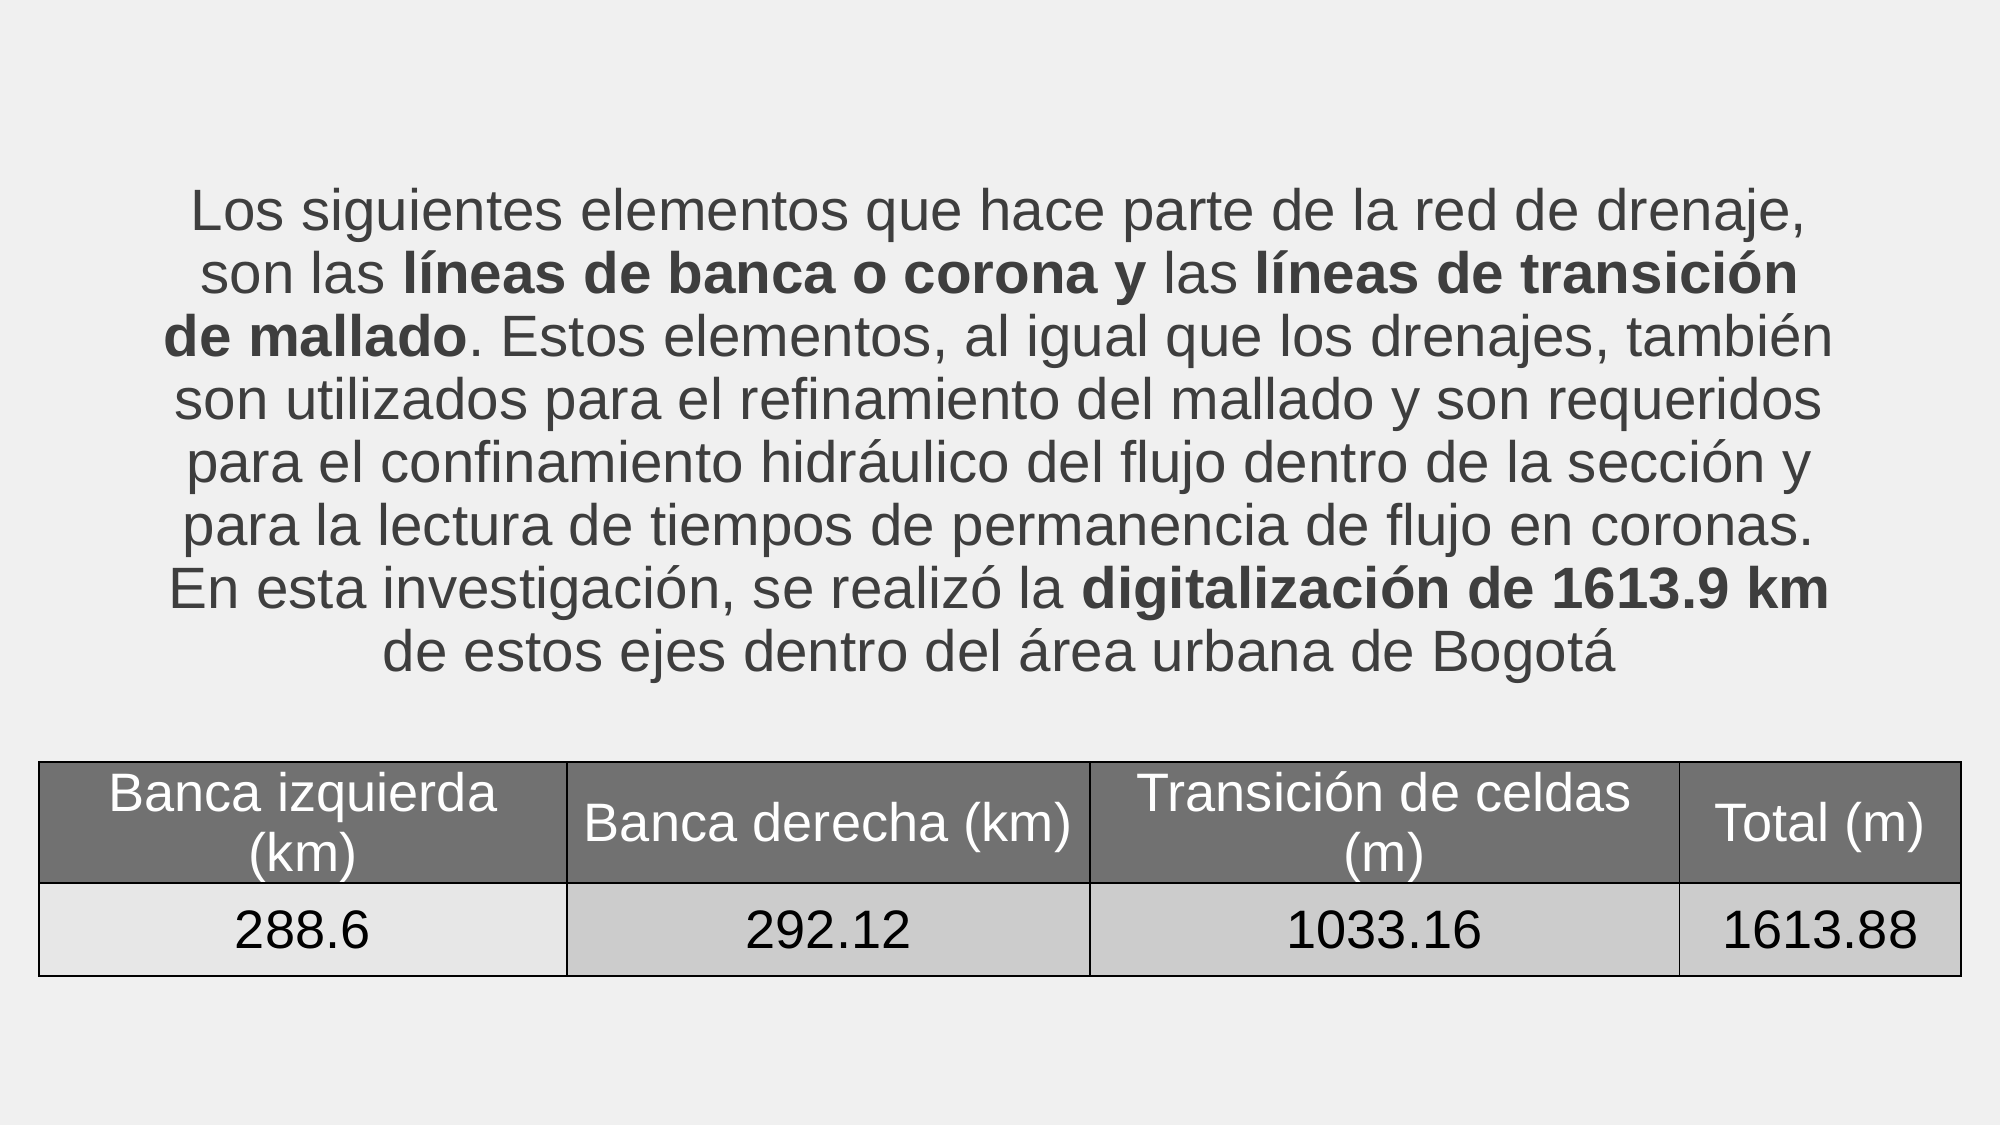

# Los siguientes elementos que hace parte de la red de drenaje, son las líneas de banca o corona y las líneas de transición de mallado. Estos elementos, al igual que los drenajes, también son utilizados para el refinamiento del mallado y son requeridos para el confinamiento hidráulico del flujo dentro de la sección y para la lectura de tiempos de permanencia de flujo en coronas. En esta investigación, se realizó la digitalización de 1613.9 km de estos ejes dentro del área urbana de Bogotá
| Banca izquierda (km) | Banca derecha (km) | Transición de celdas (m) | Total (m) |
| --- | --- | --- | --- |
| 288.6 | 292.12 | 1033.16 | 1613.88 |